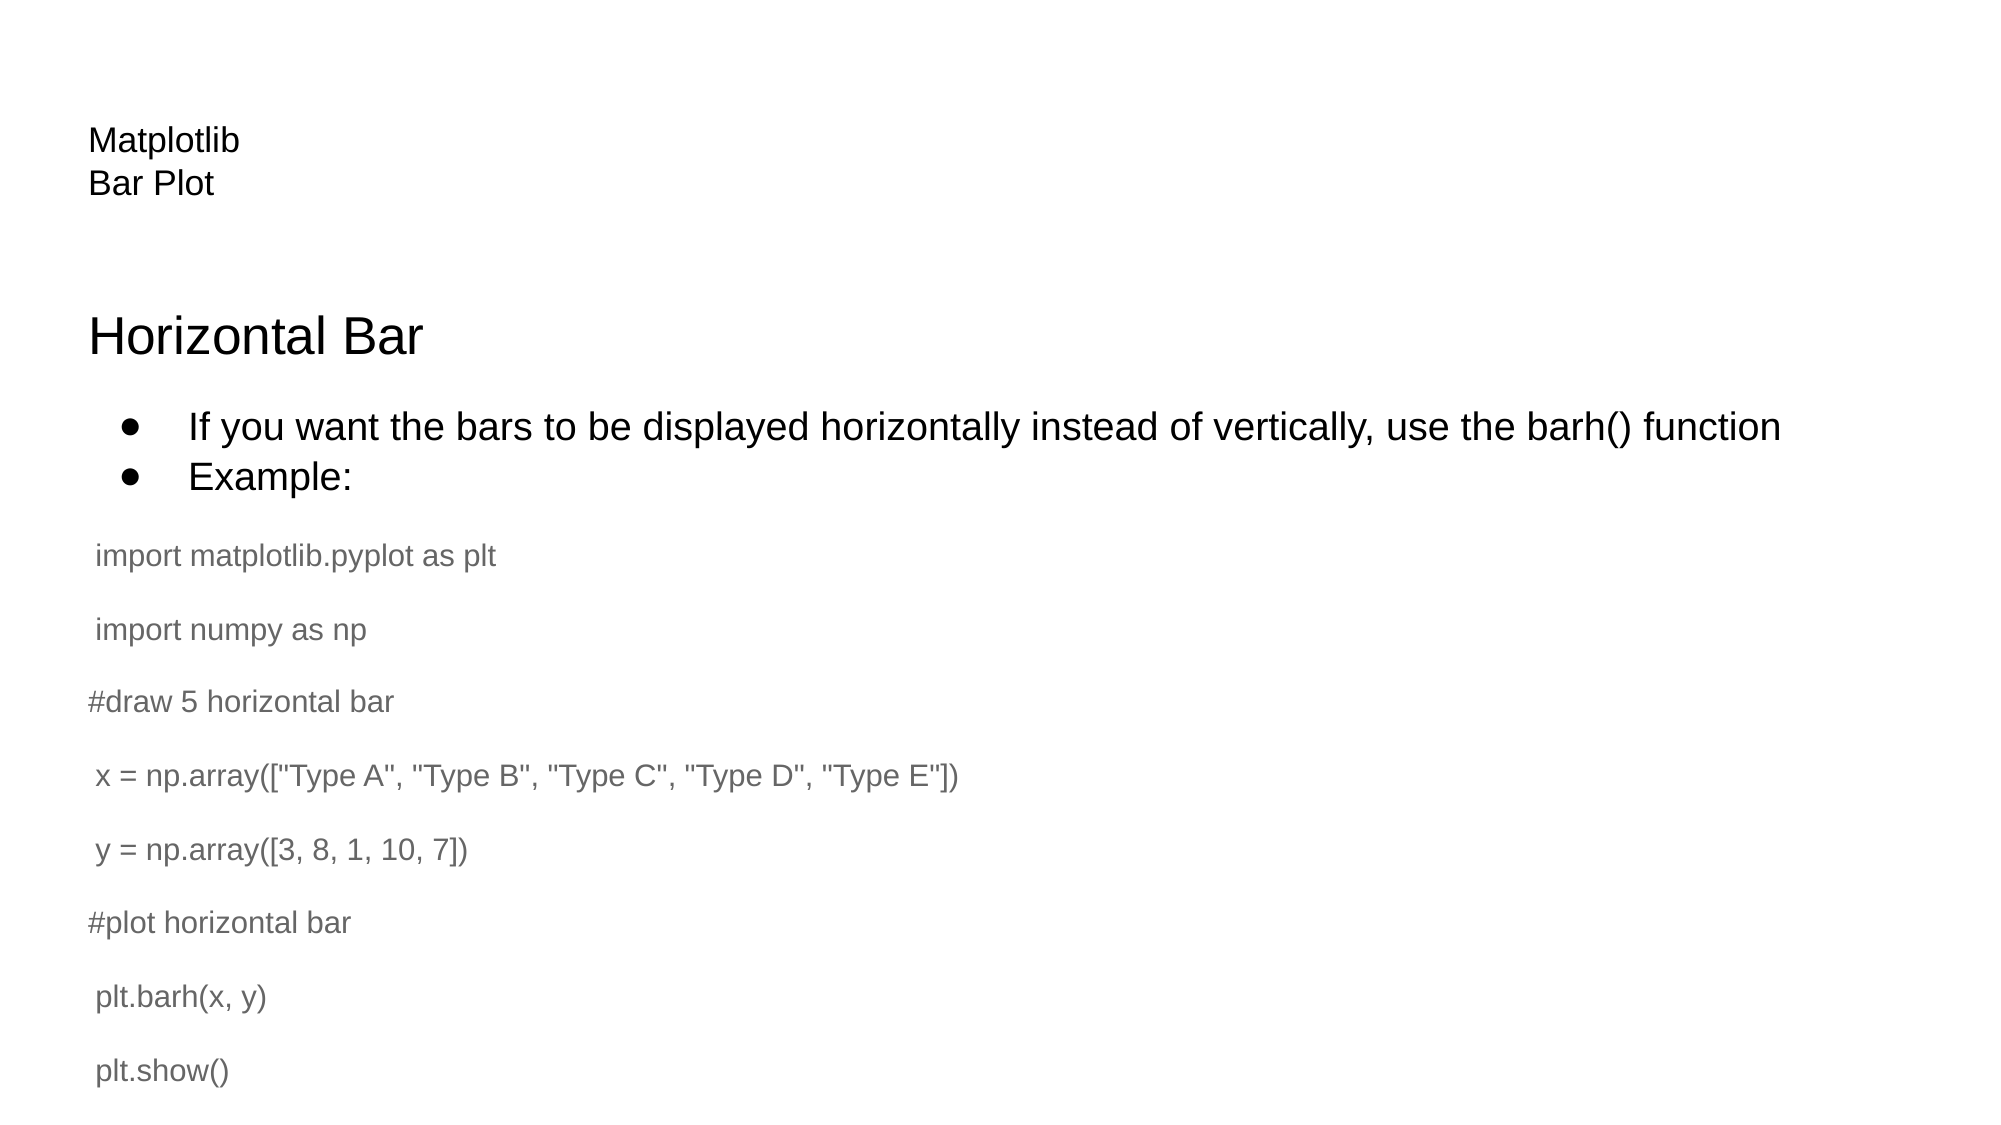

# Matplotlib
Bar Plot
Horizontal Bar
If you want the bars to be displayed horizontally instead of vertically, use the barh() function
Example:
 import matplotlib.pyplot as plt
 import numpy as np
#draw 5 horizontal bar
 x = np.array(["Type A", "Type B", "Type C", "Type D", "Type E"])
 y = np.array([3, 8, 1, 10, 7])
#plot horizontal bar
 plt.barh(x, y)
 plt.show()